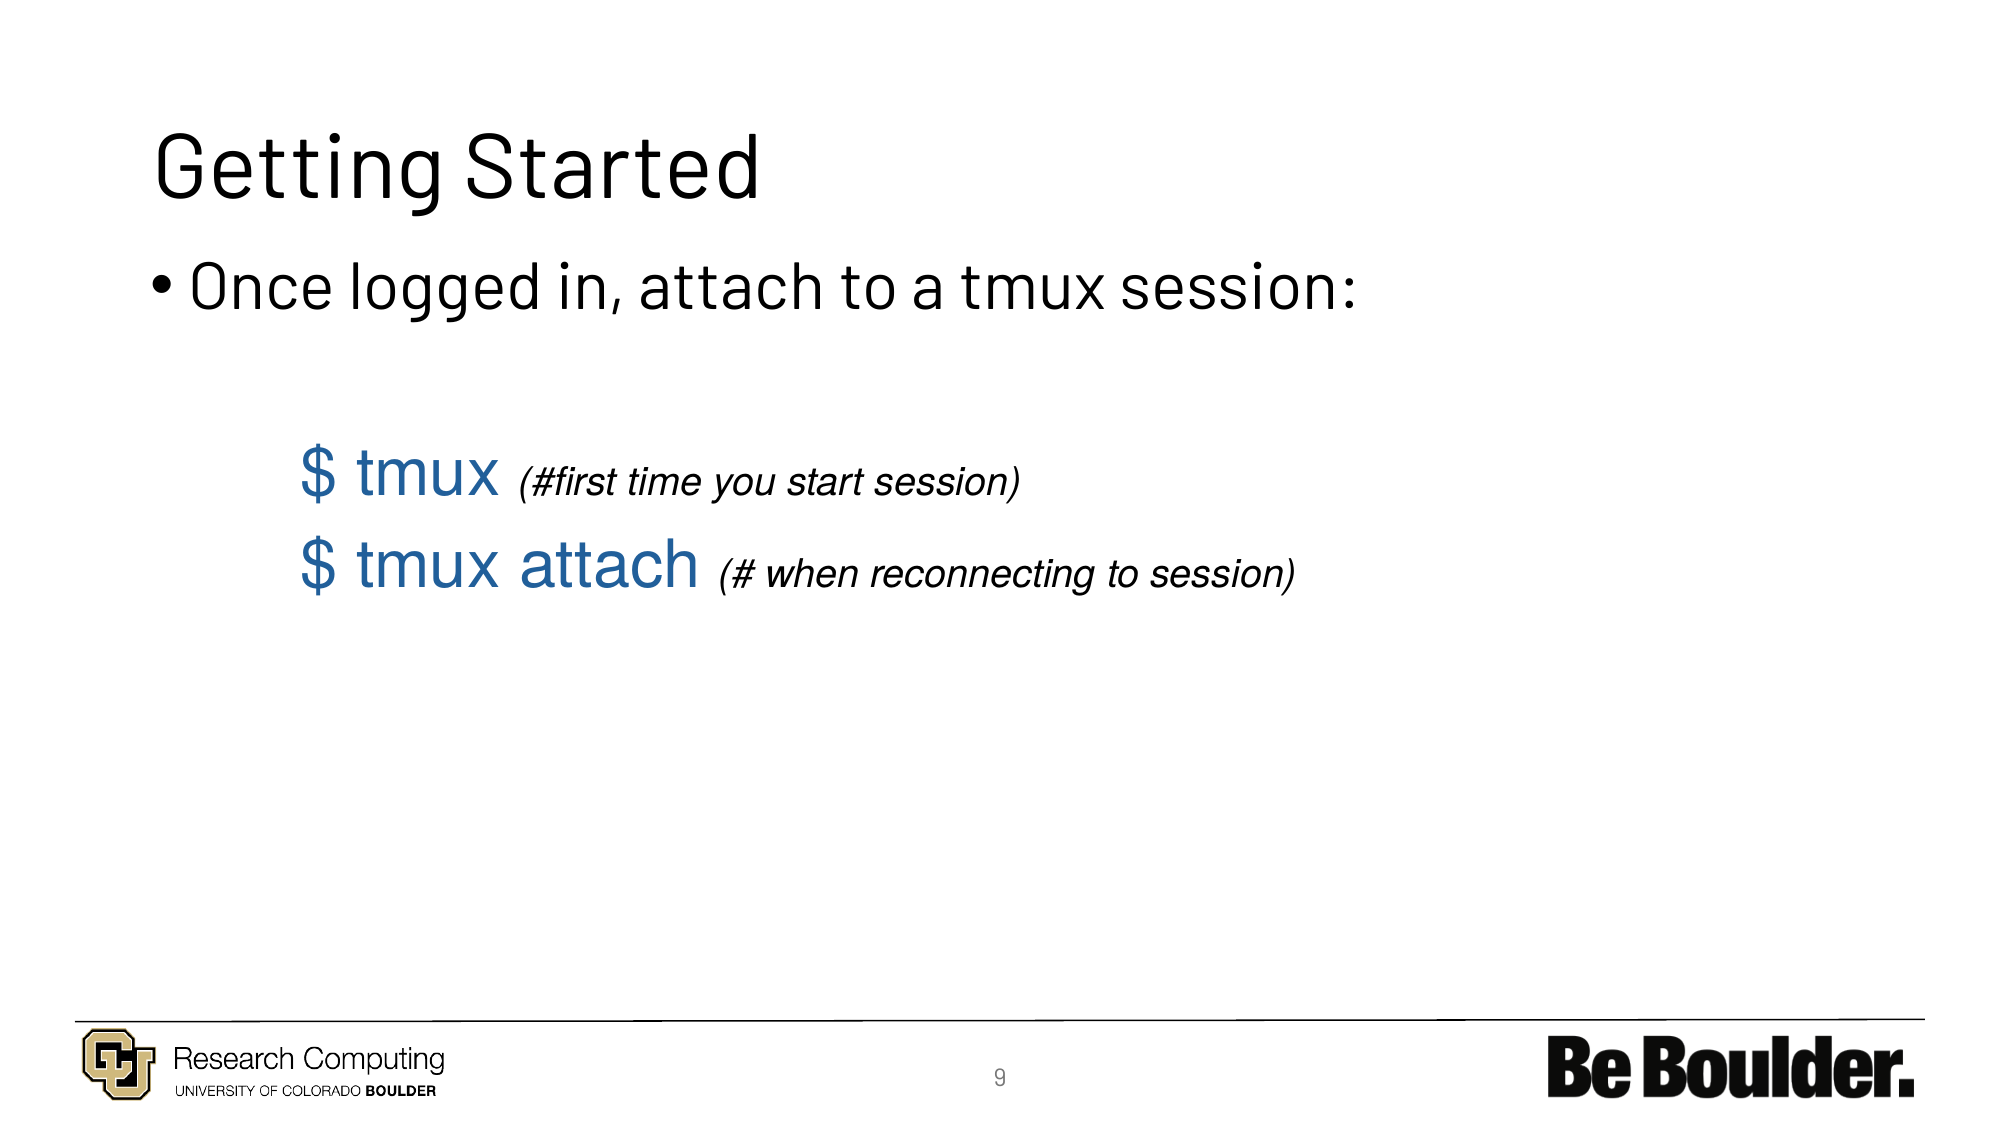

# Getting Started
Once logged in, attach to a tmux session:

      	$ tmux (#first time you start session)
 	$ tmux attach (# when reconnecting to session)

9